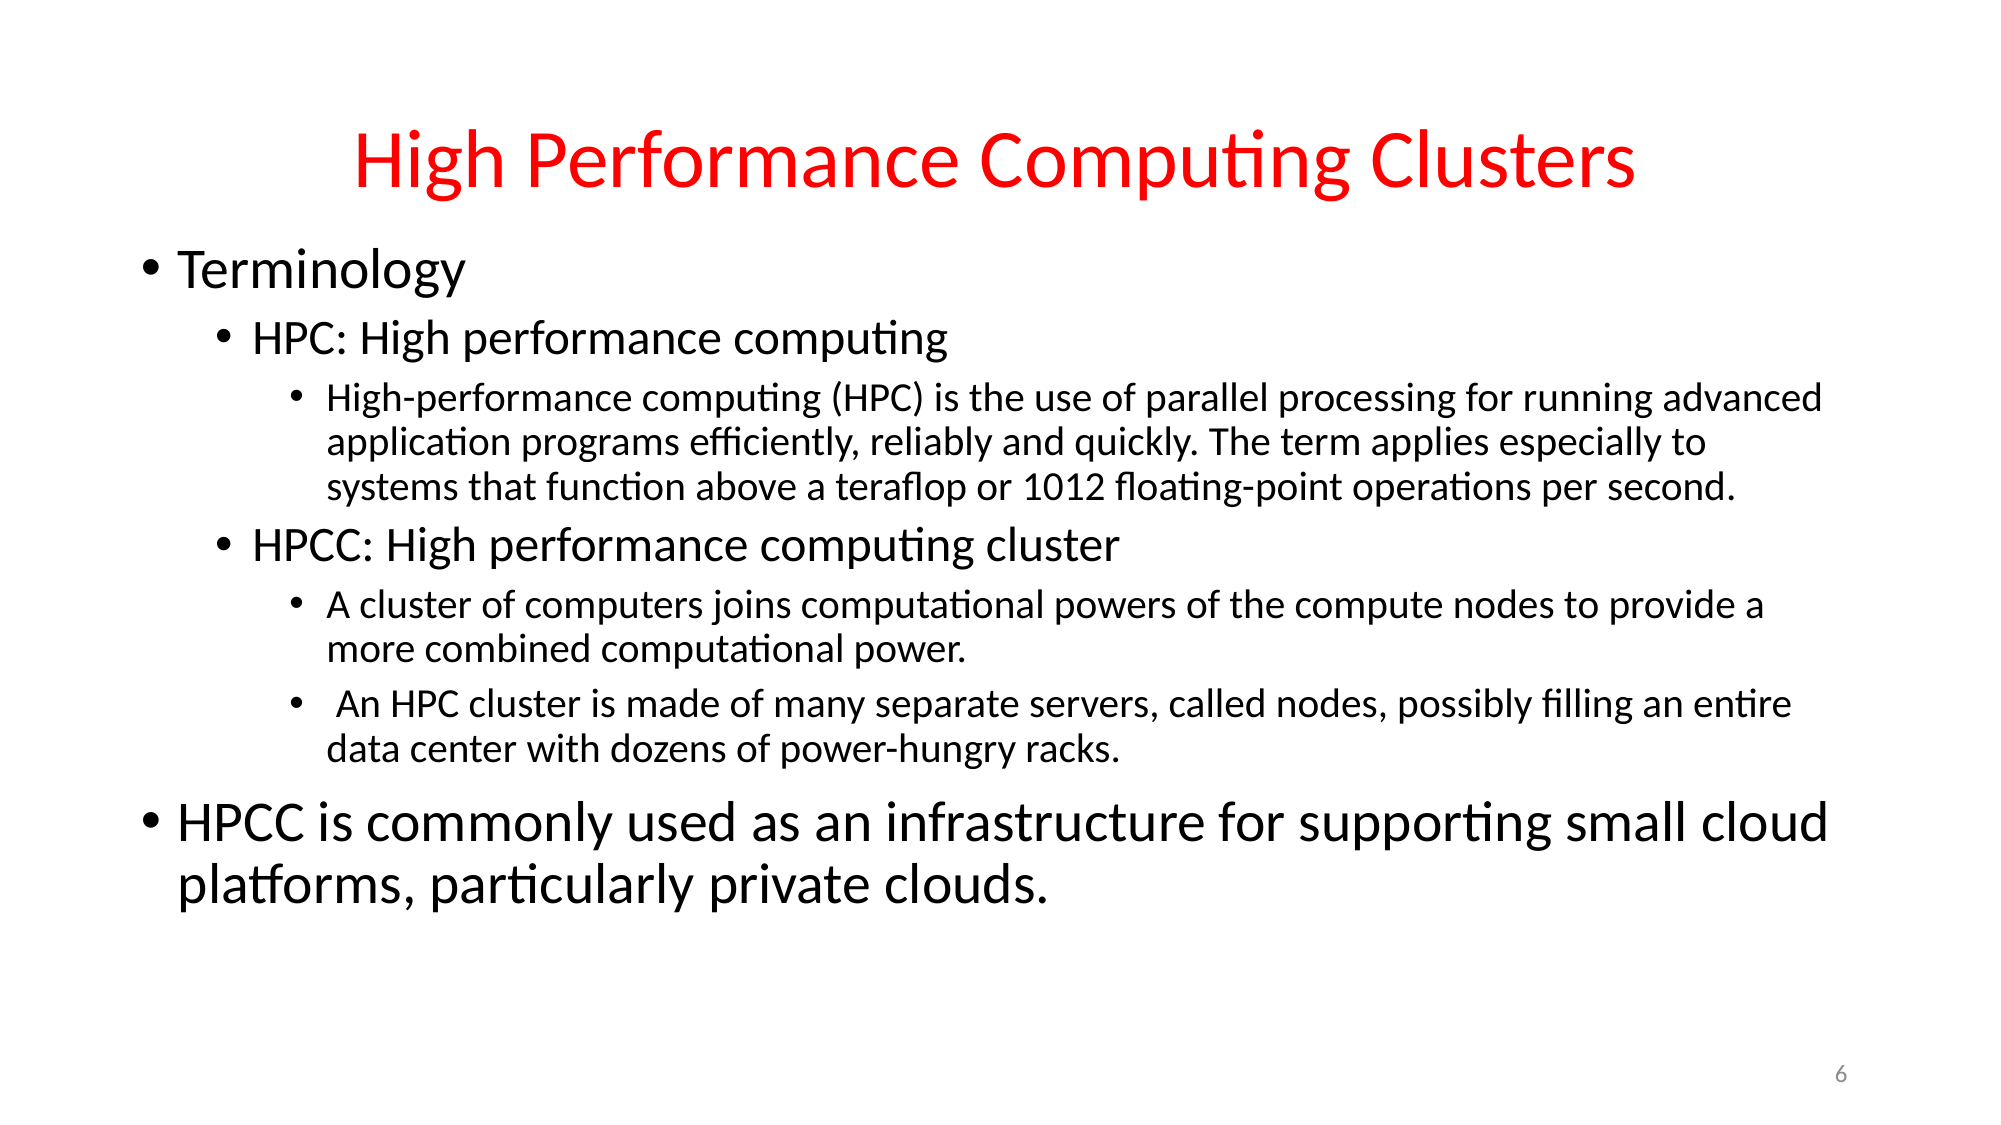

# High Performance Computing Clusters
Terminology
HPC: High performance computing
High-performance computing (HPC) is the use of parallel processing for running advanced application programs efficiently, reliably and quickly. The term applies especially to systems that function above a teraflop or 1012 floating-point operations per second.
HPCC: High performance computing cluster
A cluster of computers joins computational powers of the compute nodes to provide a more combined computational power.
 An HPC cluster is made of many separate servers, called nodes, possibly filling an entire data center with dozens of power-hungry racks.
HPCC is commonly used as an infrastructure for supporting small cloud platforms, particularly private clouds.
6